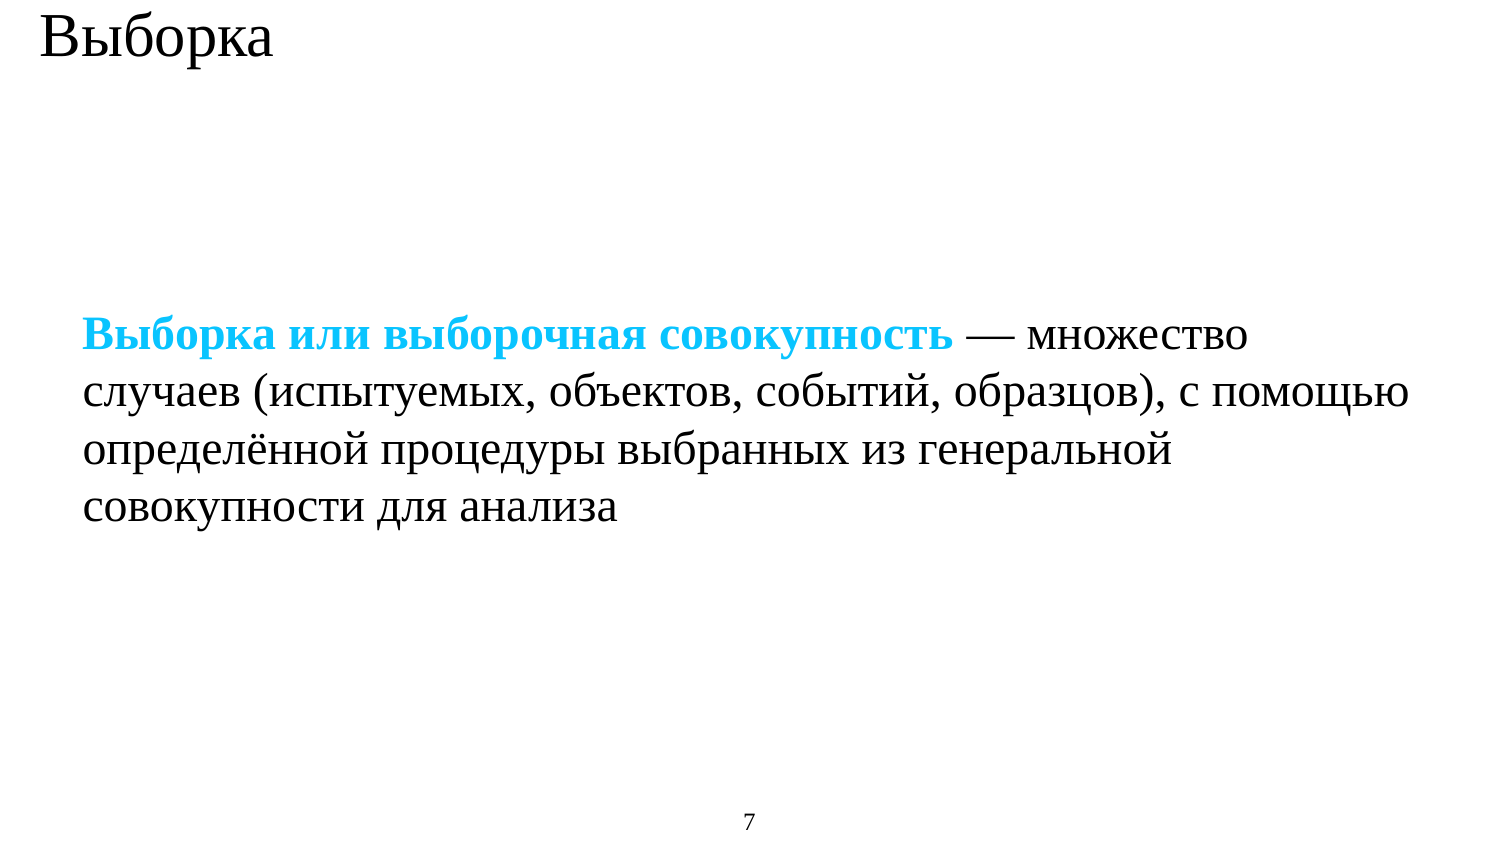

Выборка

Выборка или выборочная совокупность — множество случаев (испытуемых, объектов, событий, образцов), с помощью определённой процедуры выбранных из генеральной совокупности для анализа
7